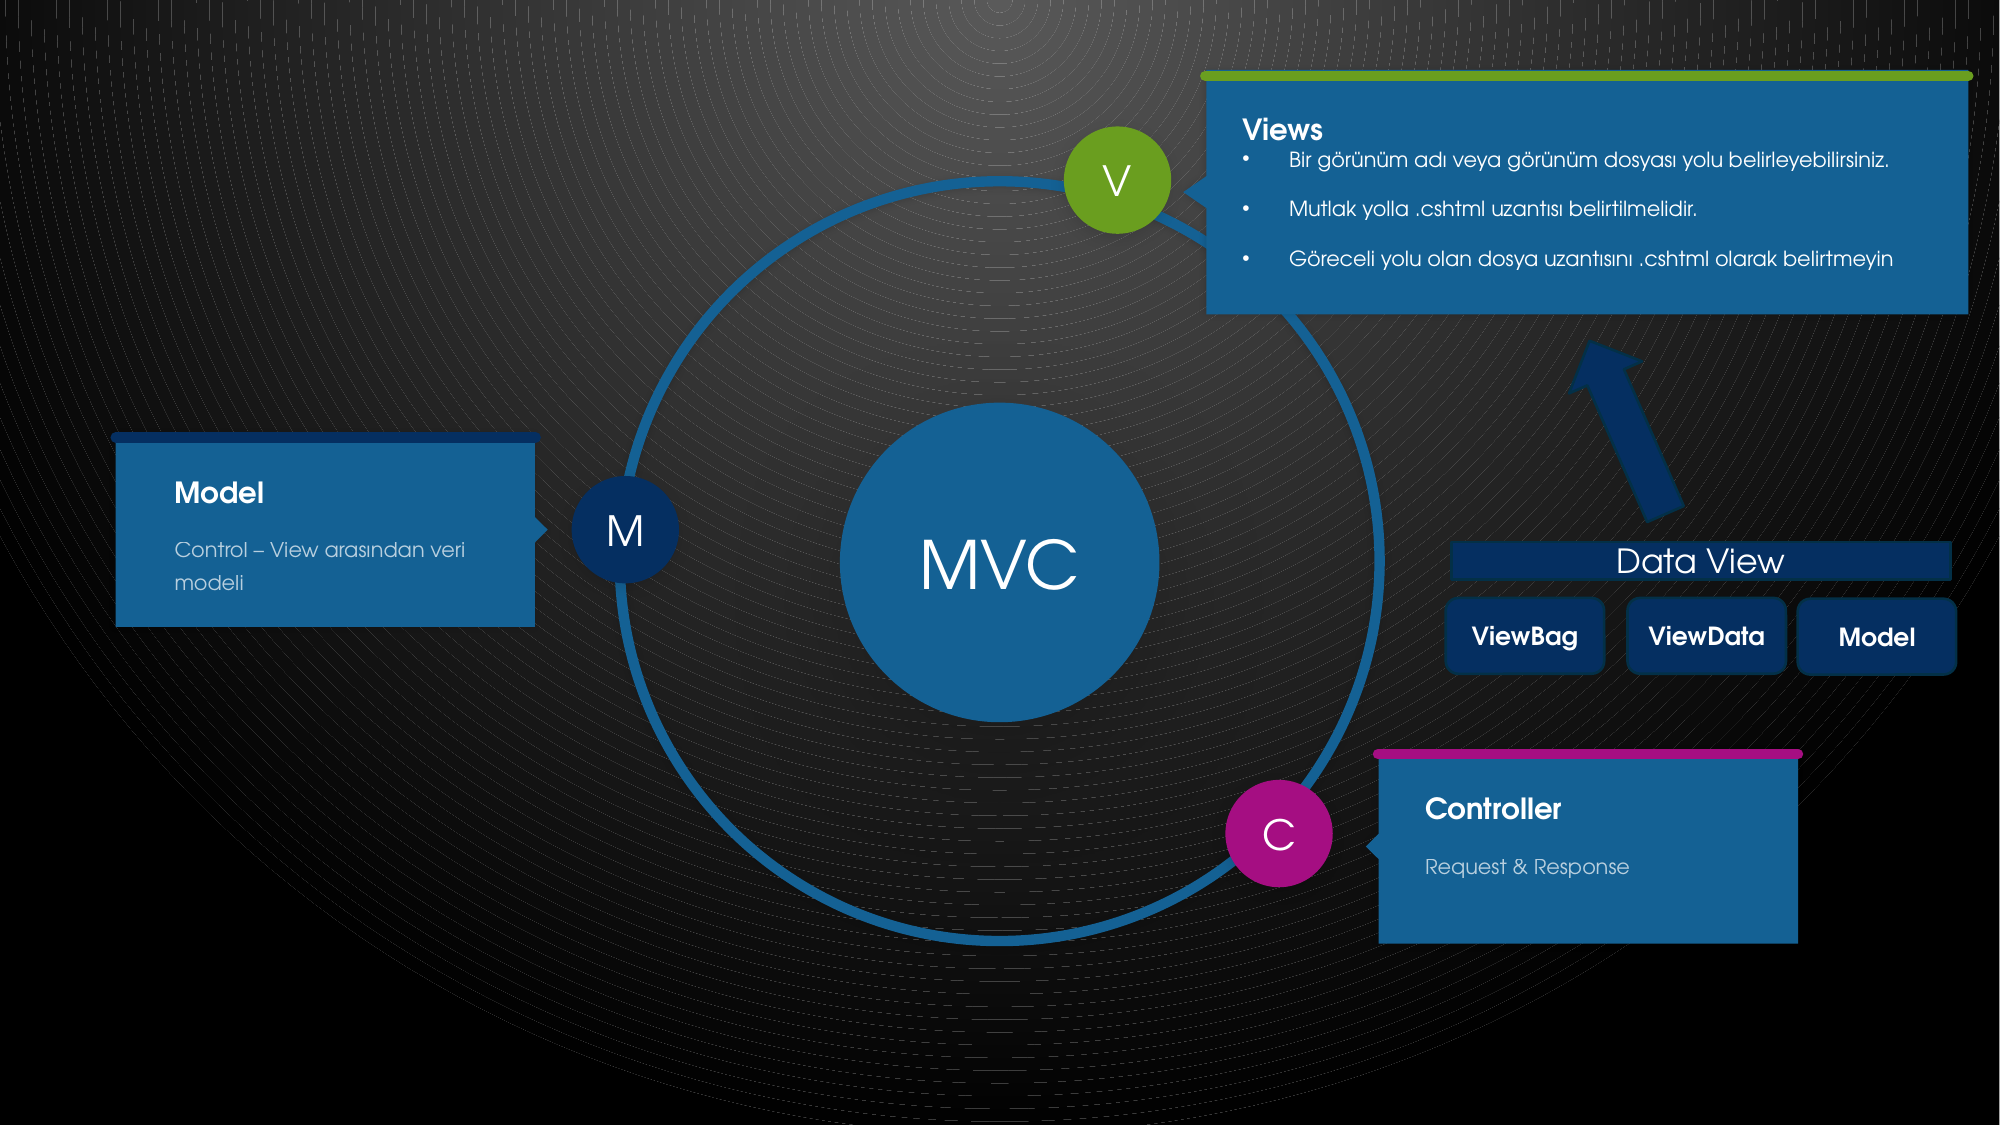

Views
Bir görünüm adı veya görünüm dosyası yolu belirleyebilirsiniz.

Mutlak yolla .cshtml uzantısı belirtilmelidir.

Göreceli yolu olan dosya uzantısını .cshtml olarak belirtmeyin
V

MVC
Model
Control – View arasından veri modeli
M
Data View
ViewData
ViewBag
Model
Controller
Request & Response
C